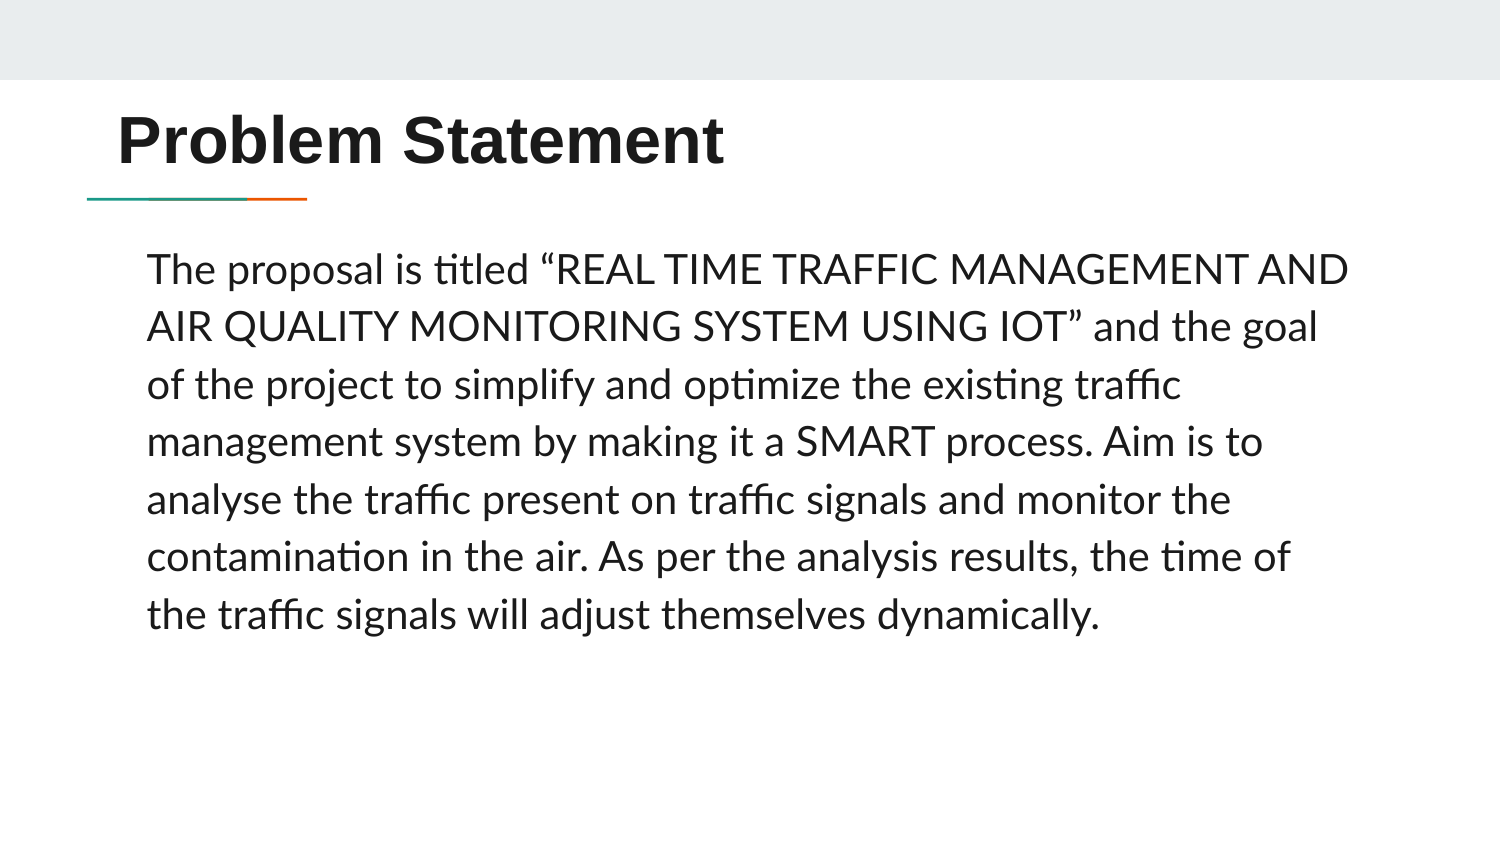

# Problem Statement
The proposal is titled “REAL TIME TRAFFIC MANAGEMENT AND AIR QUALITY MONITORING SYSTEM USING IOT” and the goal of the project to simplify and optimize the existing traffic management system by making it a SMART process. Aim is to analyse the traffic present on traffic signals and monitor the contamination in the air. As per the analysis results, the time of the traffic signals will adjust themselves dynamically.